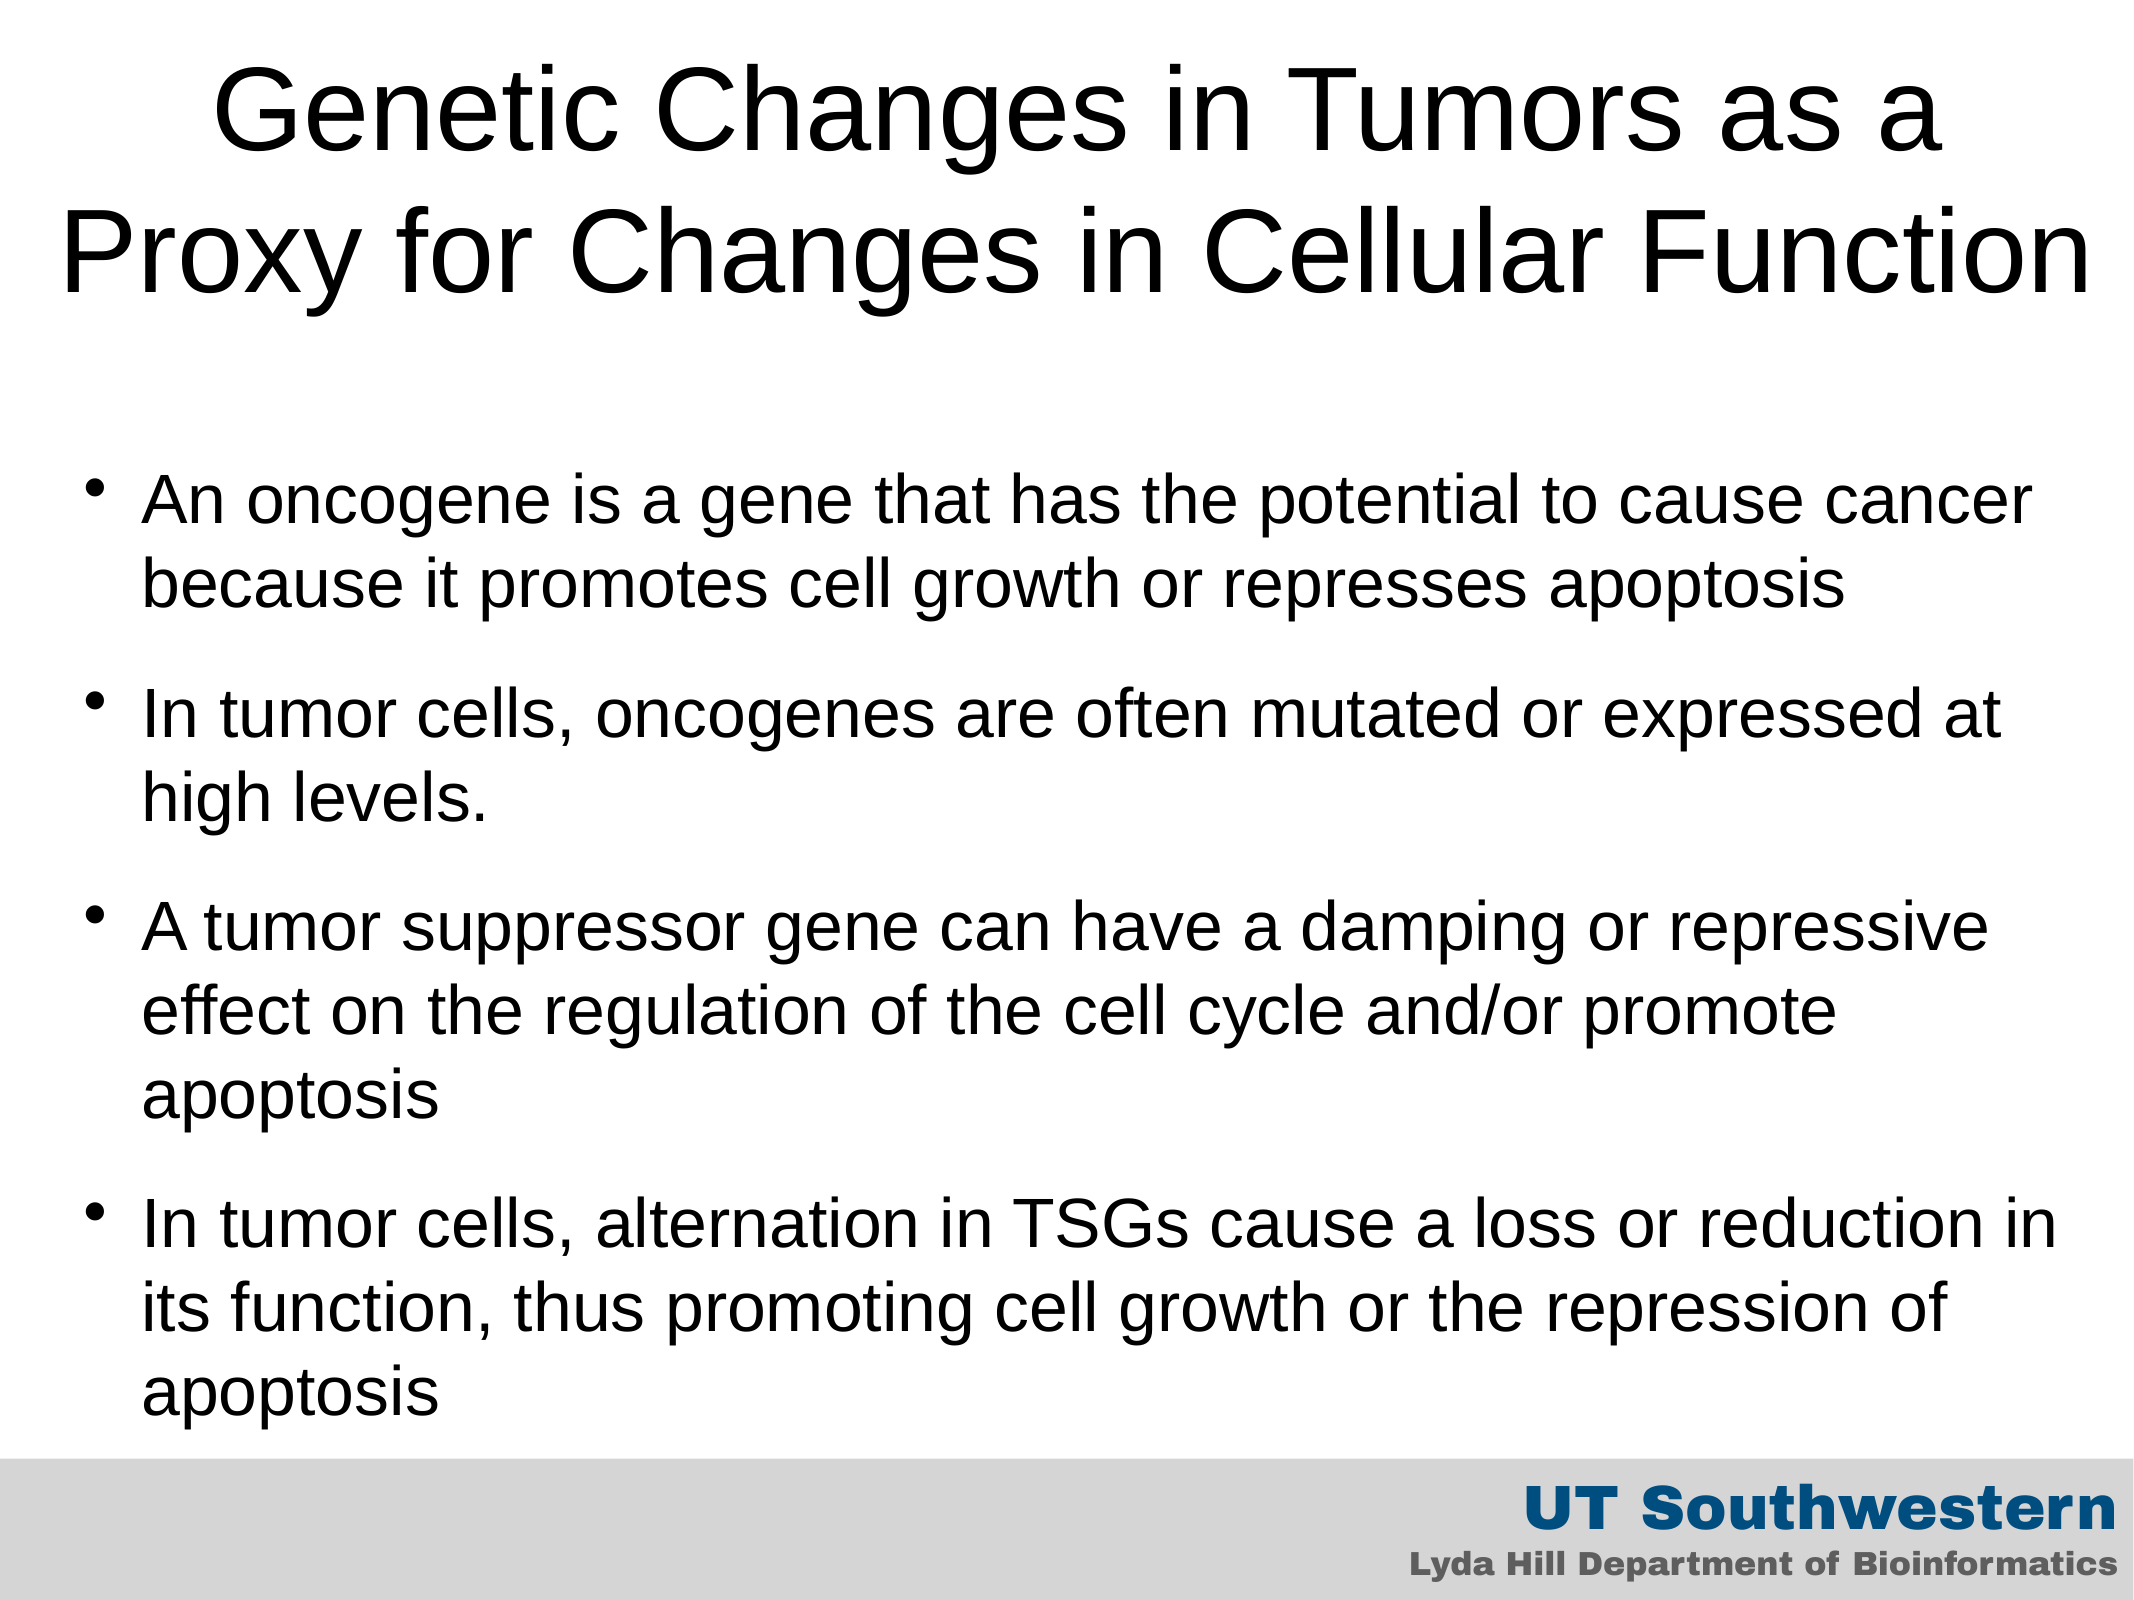

# Genetic Changes in Tumors as a Proxy for Changes in Cellular Function
An oncogene is a gene that has the potential to cause cancer because it promotes cell growth or represses apoptosis
In tumor cells, oncogenes are often mutated or expressed at high levels.
A tumor suppressor gene can have a damping or repressive effect on the regulation of the cell cycle and/or promote apoptosis
In tumor cells, alternation in TSGs cause a loss or reduction in its function, thus promoting cell growth or the repression of apoptosis